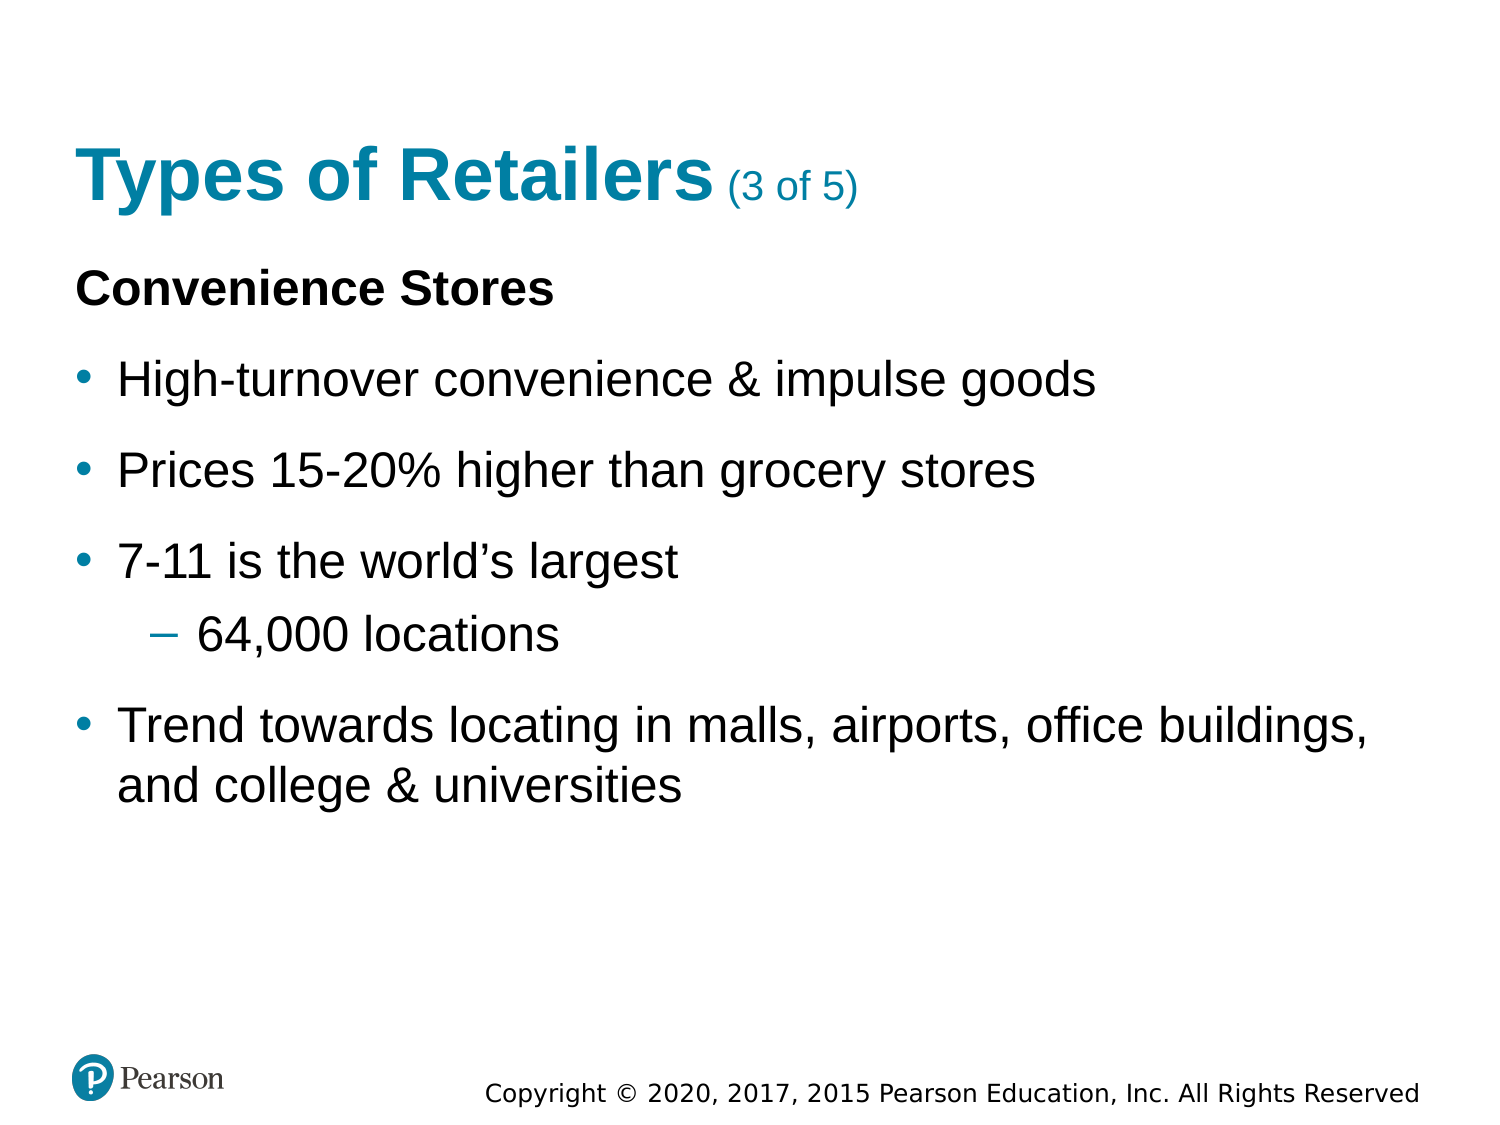

# Types of Retailers (3 of 5)
Convenience Stores
High-turnover convenience & impulse goods
Prices 15-20% higher than grocery stores
7-11 is the world’s largest
64,000 locations
Trend towards locating in malls, airports, office buildings, and college & universities